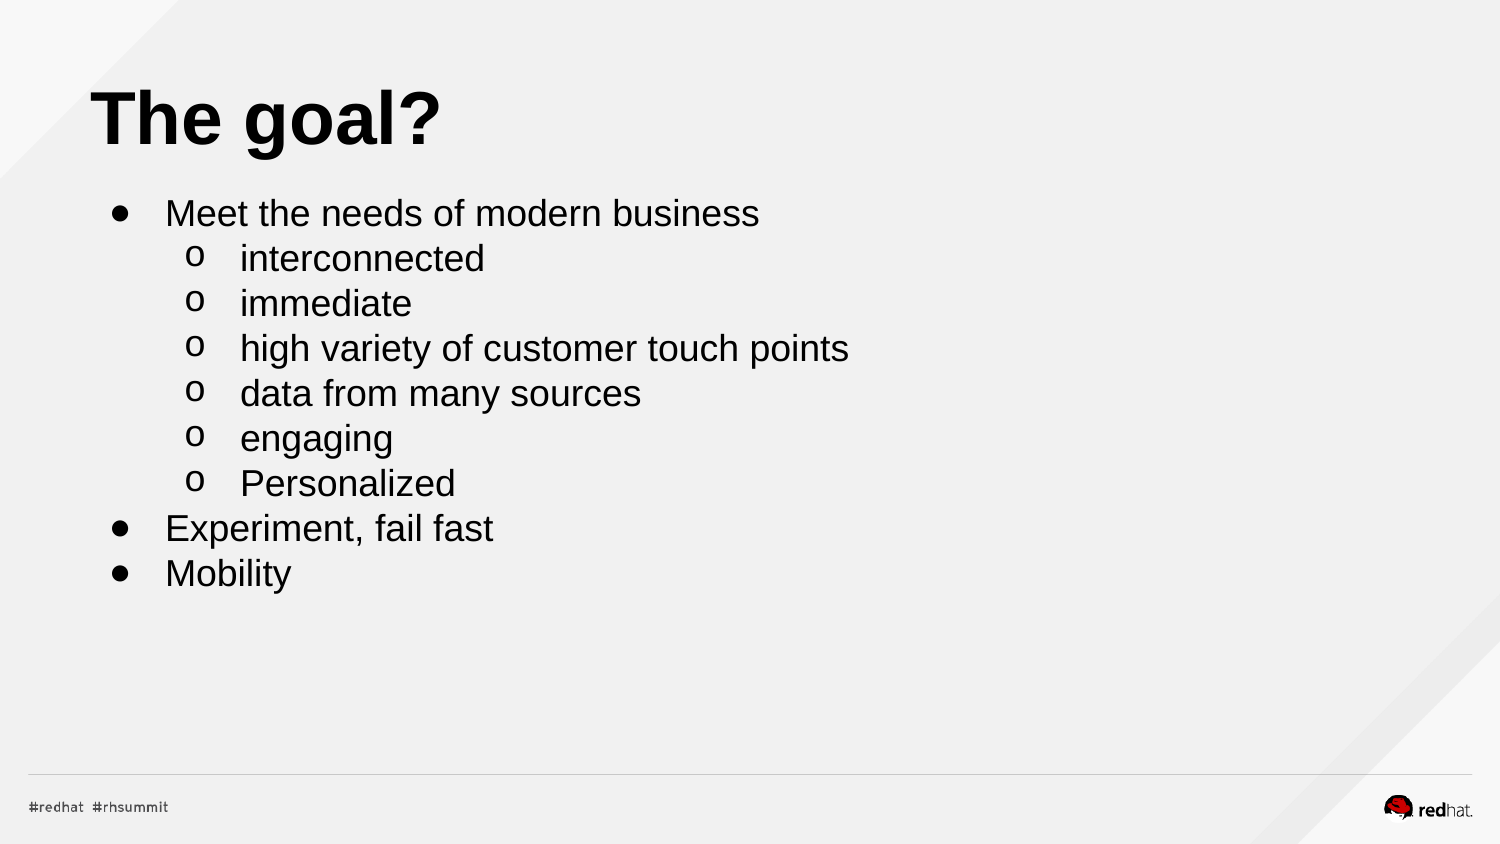

# The goal?
Meet the needs of modern business
interconnected
immediate
high variety of customer touch points
data from many sources
engaging
Personalized
Experiment, fail fast
Mobility